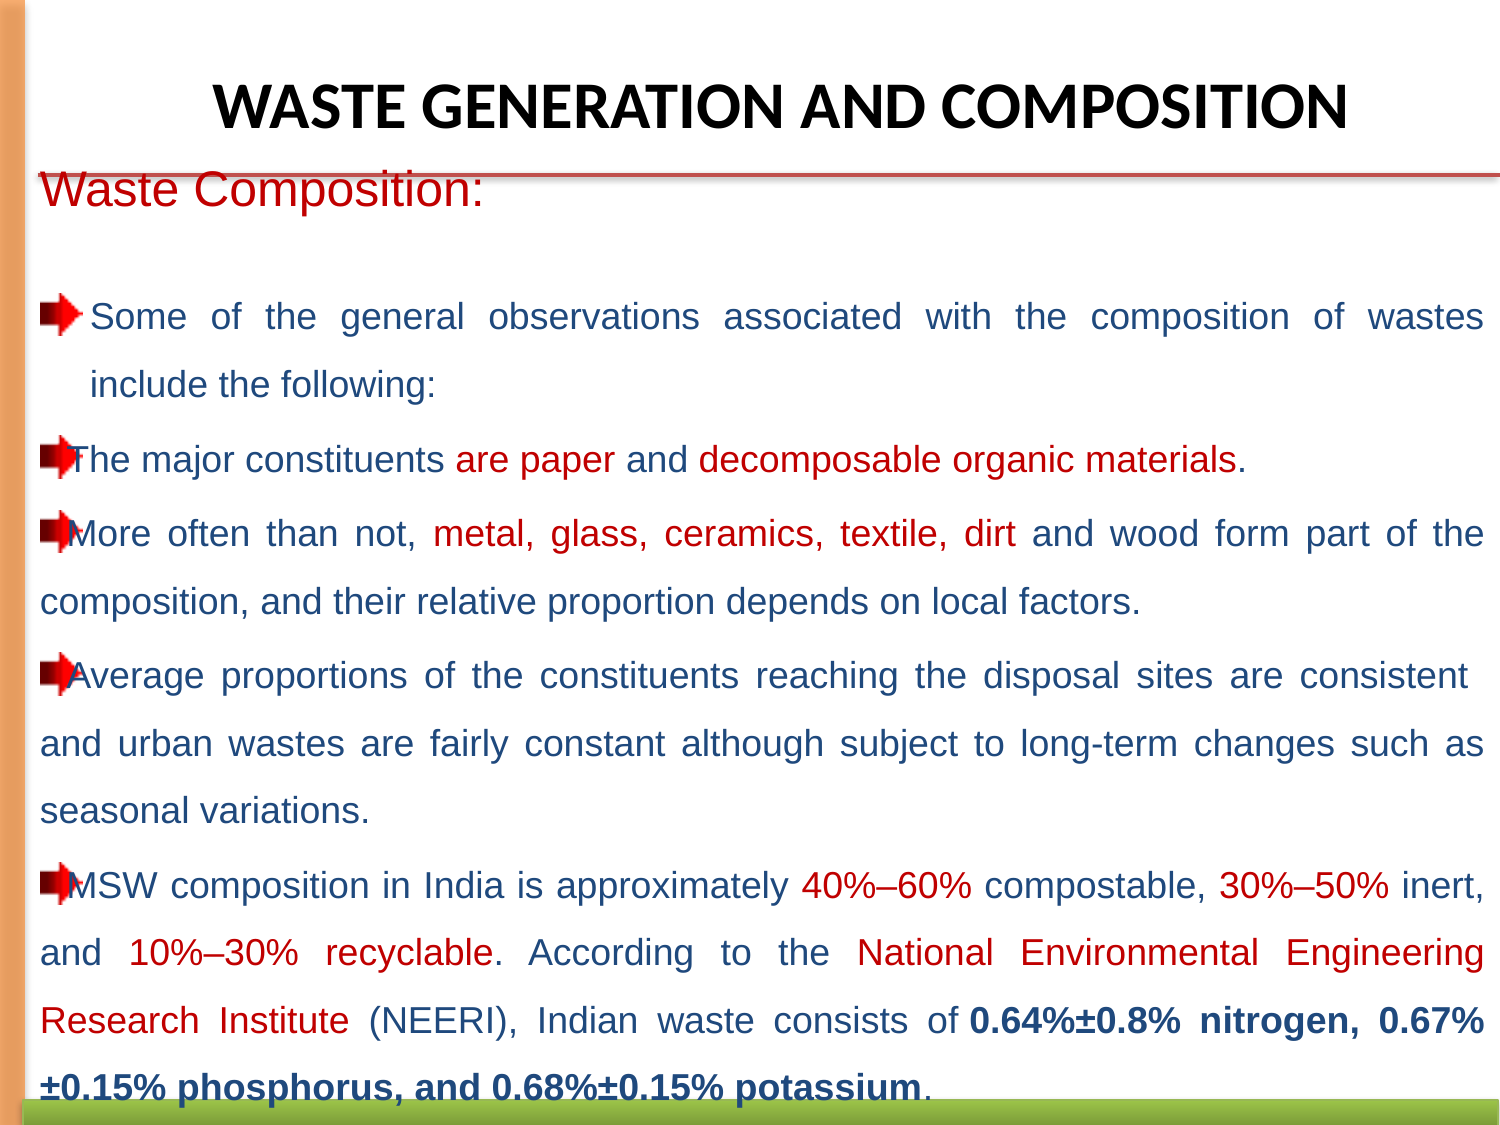

WASTE GENERATION AND COMPOSITION
Waste Composition:

Some of the general observations associated with the composition of wastes include the following:
The major constituents are paper and decomposable organic materials.
More often than not, metal, glass, ceramics, textile, dirt and wood form part of the composition, and their relative proportion depends on local factors.
Average proportions of the constituents reaching the disposal sites are consistent  and urban wastes are fairly constant although subject to long-term changes such as seasonal variations.
MSW composition in India is approximately 40%–60% compostable, 30%–50% inert, and 10%–30% recyclable. According to the National Environmental Engineering Research Institute (NEERI), Indian waste consists of 0.64%±0.8% nitrogen, 0.67%±0.15% phosphorus, and 0.68%±0.15% potassium.